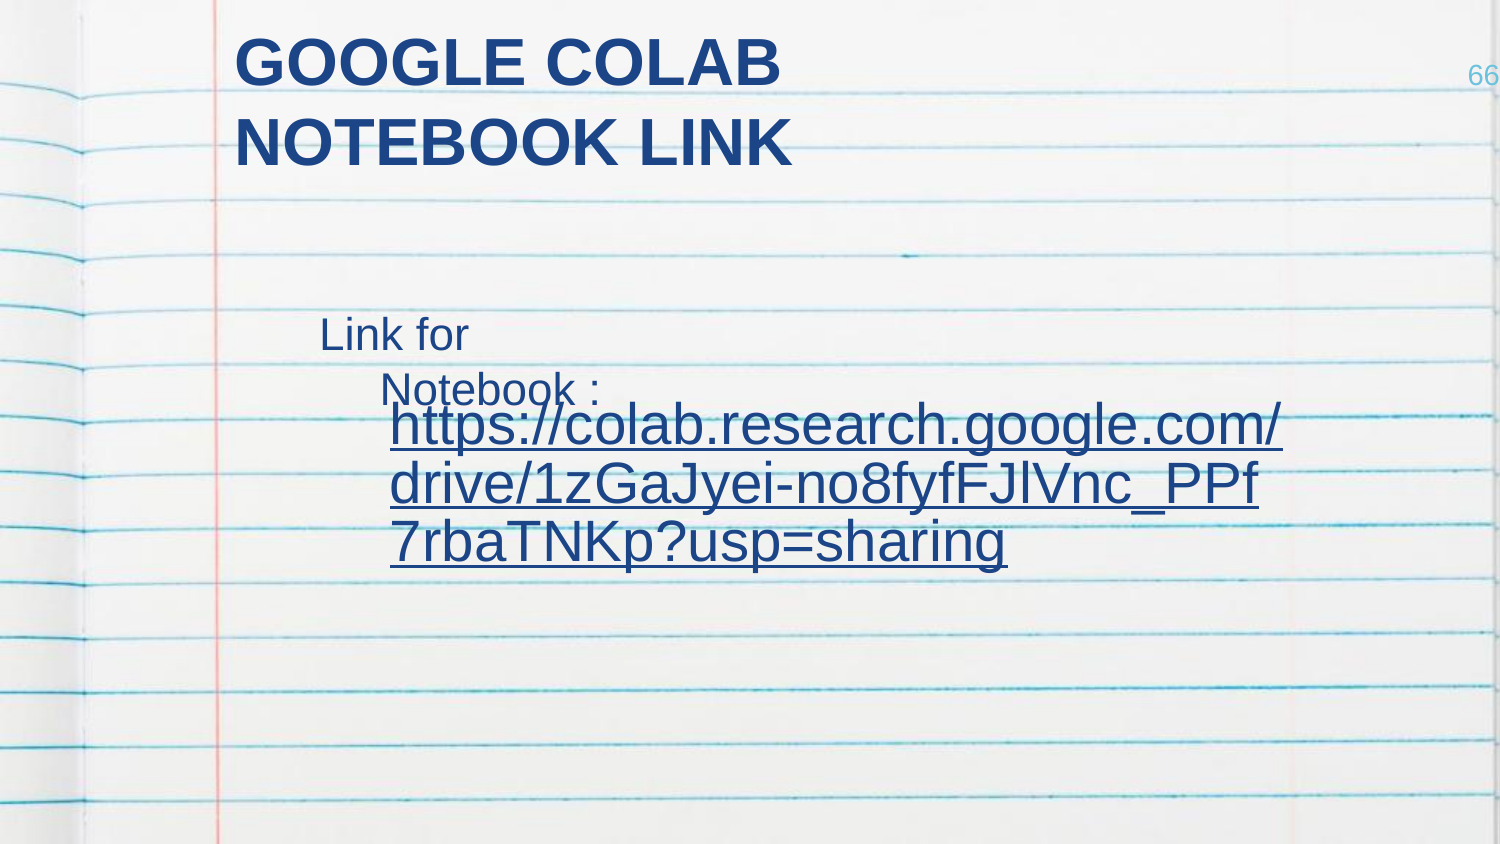

66
# GOOGLE COLAB NOTEBOOK LINK
Link for Notebook :
https://colab.research.google.com/drive/1zGaJyei-no8fyfFJlVnc_PPf7rbaTNKp?usp=sharing